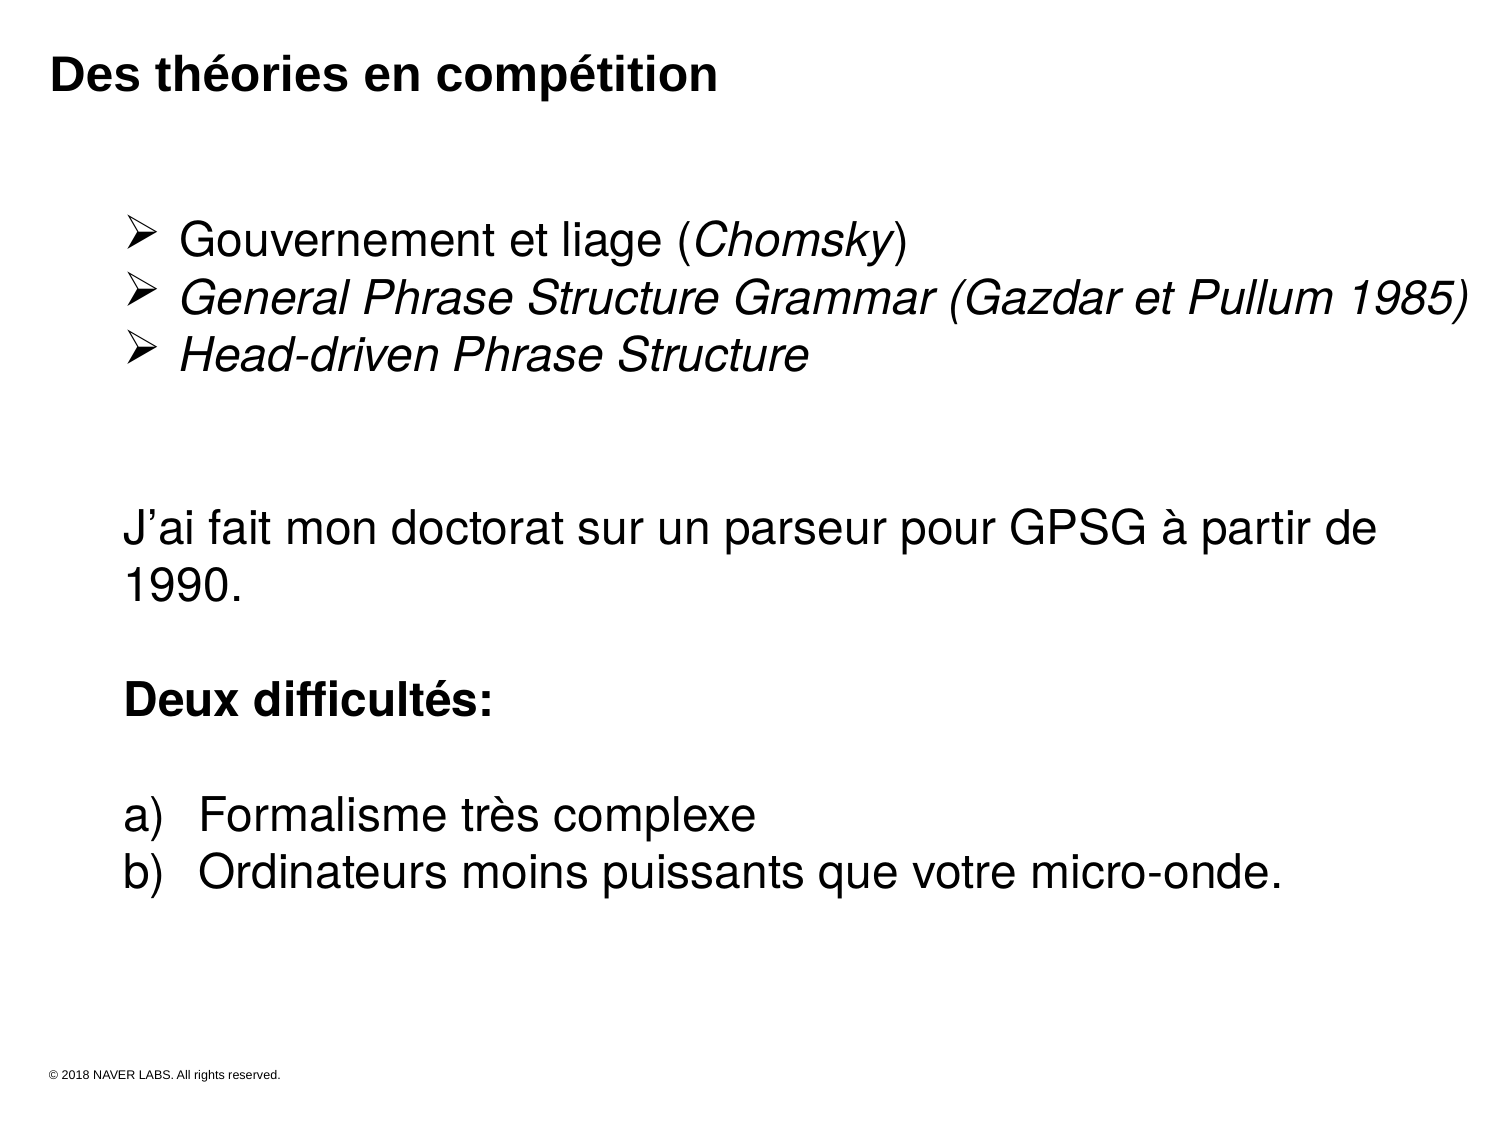

Des théories en compétition
Gouvernement et liage (Chomsky)
General Phrase Structure Grammar (Gazdar et Pullum 1985)
Head-driven Phrase Structure

J’ai fait mon doctorat sur un parseur pour GPSG à partir de 1990.

Deux difficultés:

Formalisme très complexe
Ordinateurs moins puissants que votre micro-onde.